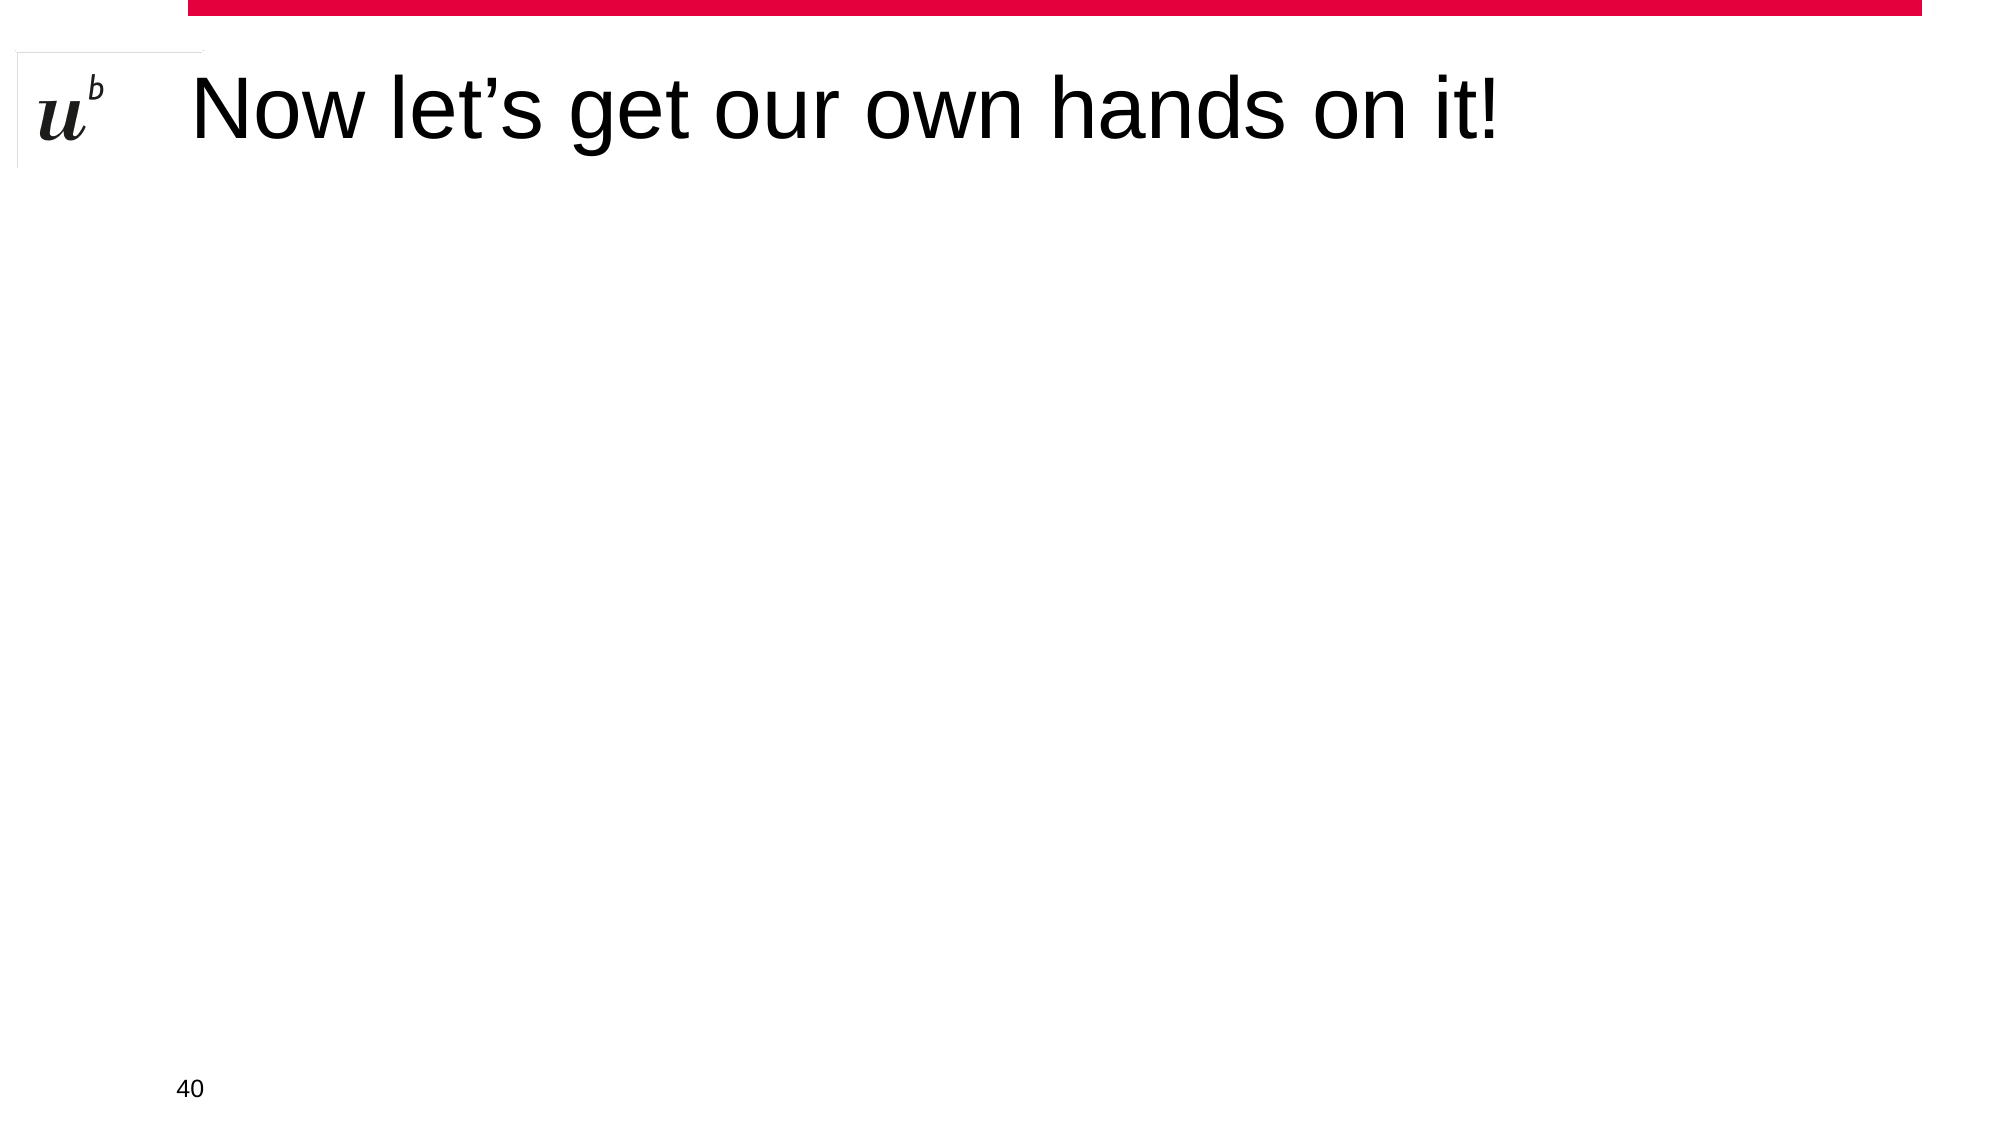

# Now let’s get our own hands on it!

40